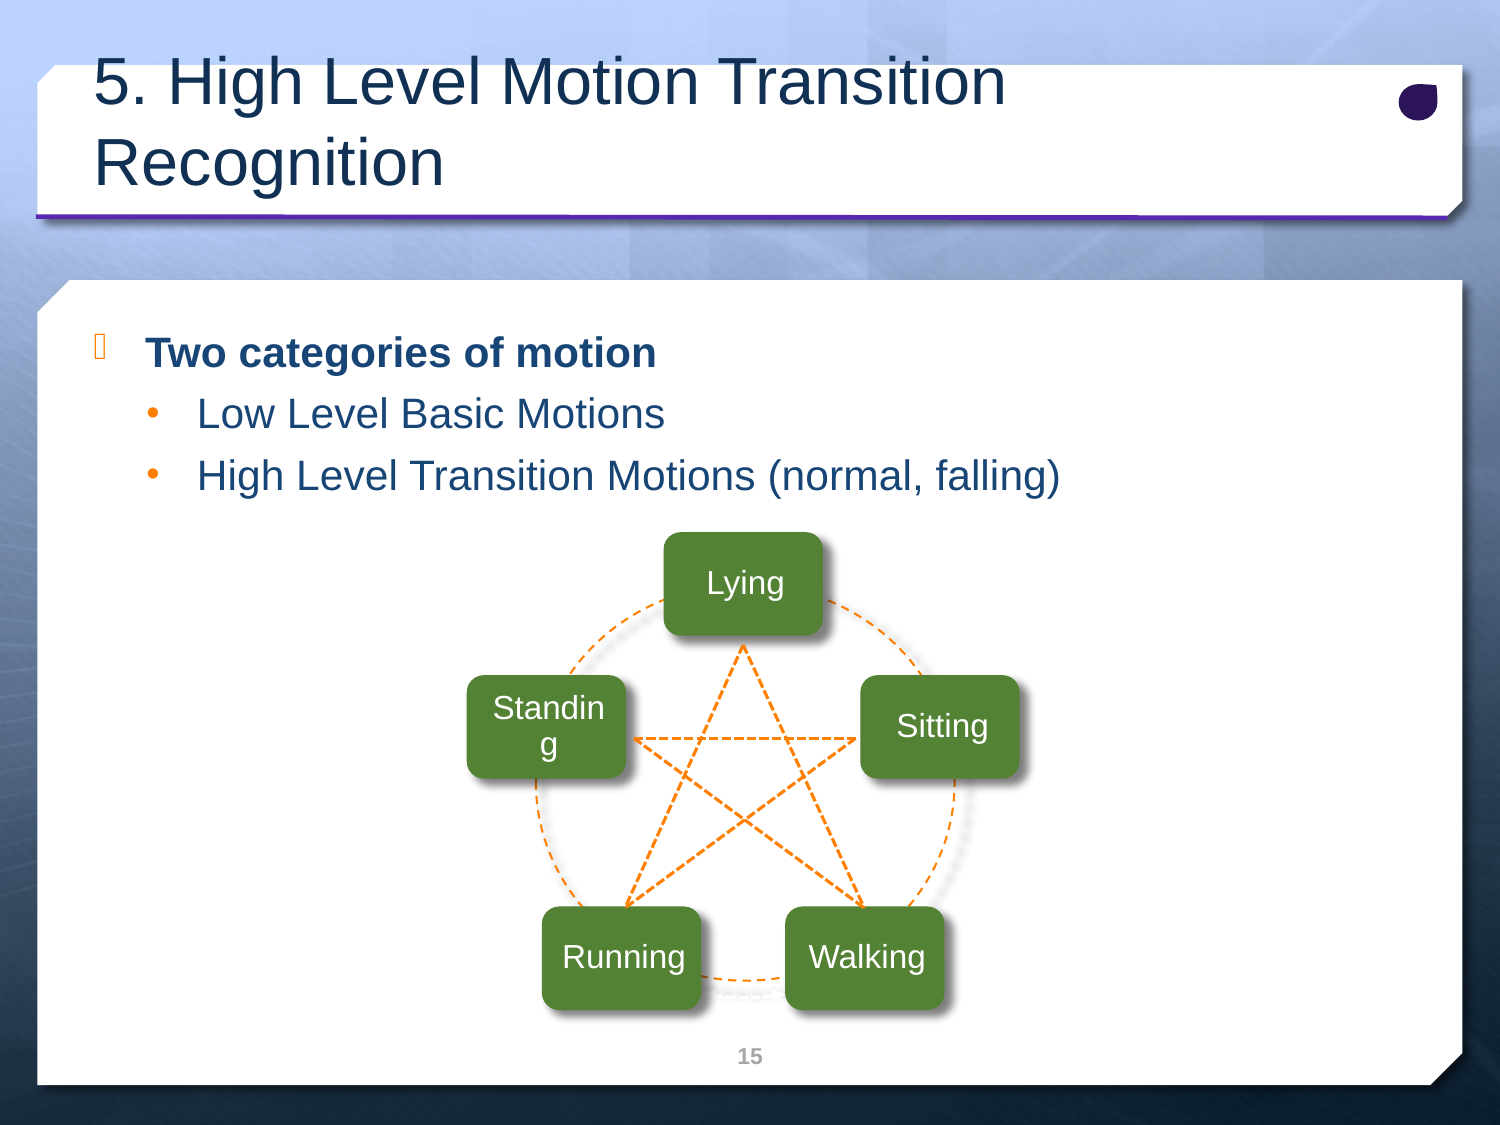

# 5. High Level Motion Transition Recognition
Two categories of motion
Low Level Basic Motions
High Level Transition Motions (normal, falling)
Lying
Sitting
Walking
Running
Standing

15